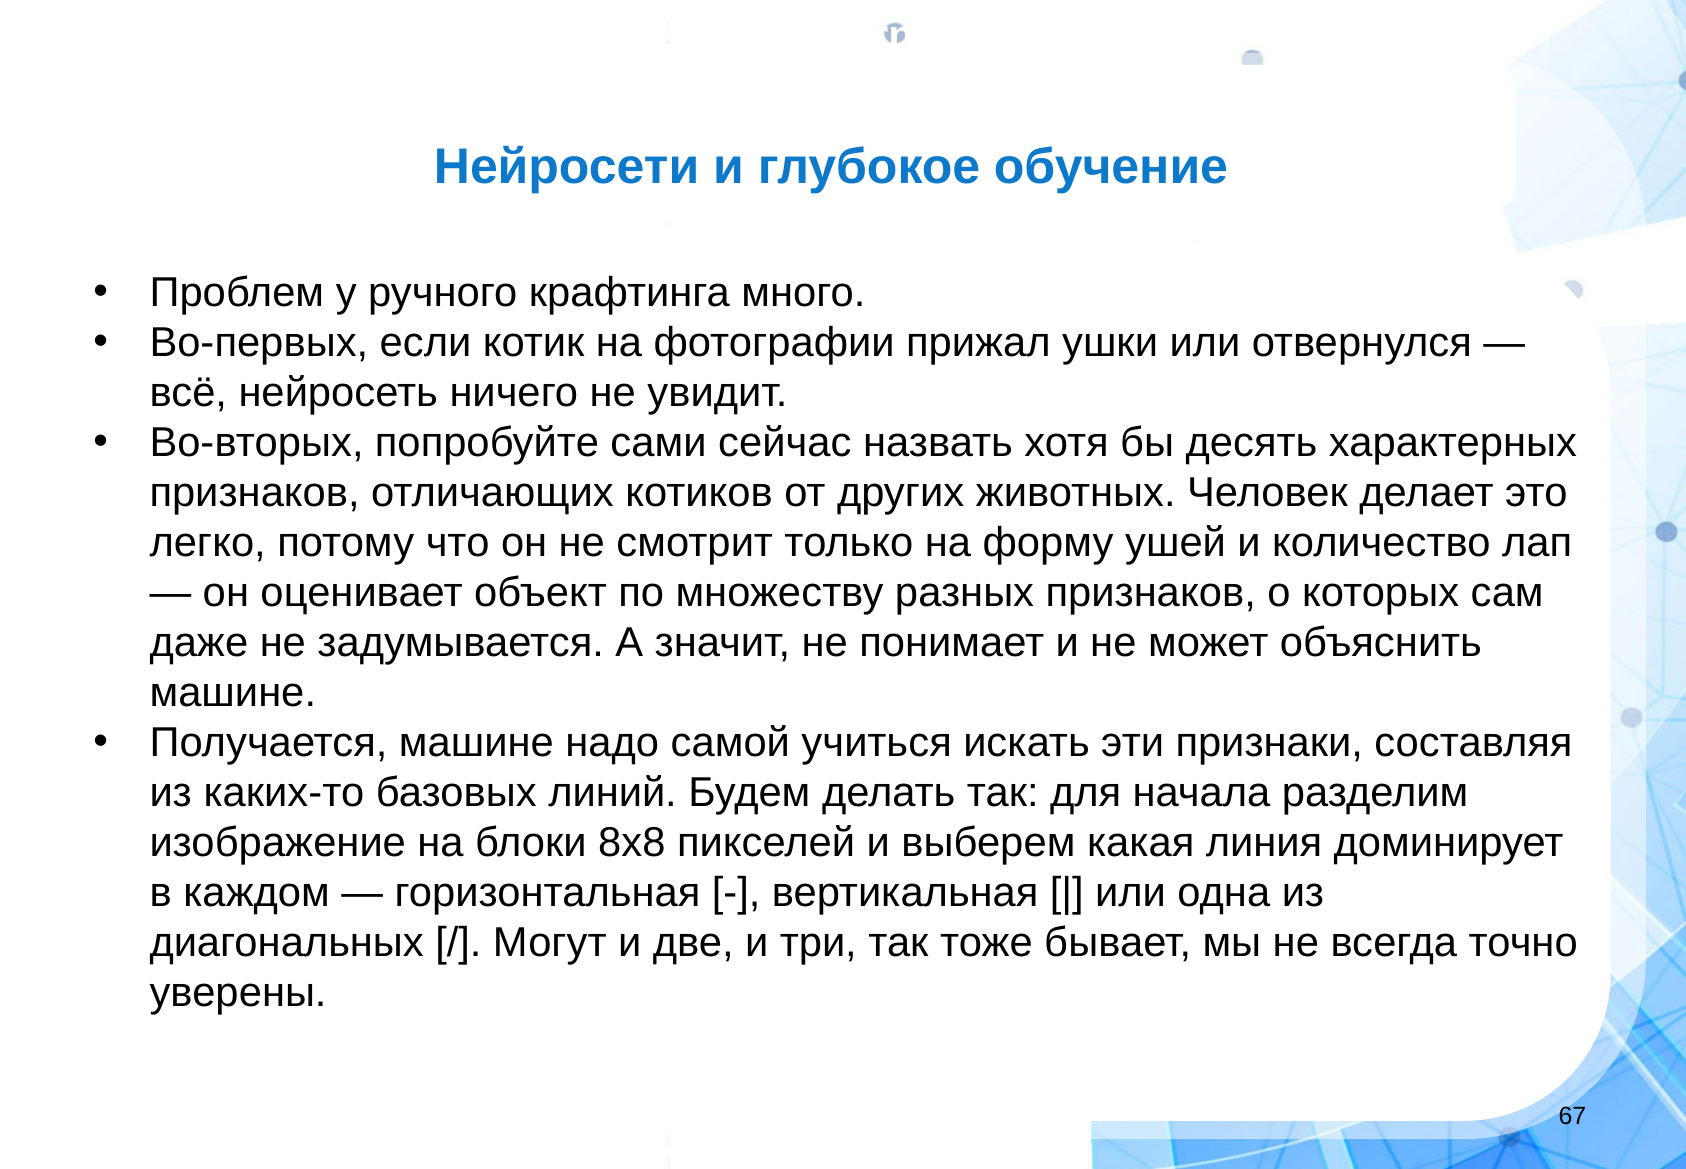

Machine Learning

Нейросети и глубокое обучение

Проблем у ручного крафтинга много.
Во-первых, если котик на фотографии прижал ушки или отвернулся — всё, нейросеть ничего не увидит.
Во-вторых, попробуйте сами сейчас назвать хотя бы десять характерных признаков, отличающих котиков от других животных. Человек делает это легко, потому что он не смотрит только на форму ушей и количество лап — он оценивает объект по множеству разных признаков, о которых сам даже не задумывается. А значит, не понимает и не может объяснить машине.
Получается, машине надо самой учиться искать эти признаки, составляя из каких-то базовых линий. Будем делать так: для начала разделим изображение на блоки 8x8 пикселей и выберем какая линия доминирует в каждом — горизонтальная [-], вертикальная [|] или одна из диагональных [/]. Могут и две, и три, так тоже бывает, мы не всегда точно уверены.
67